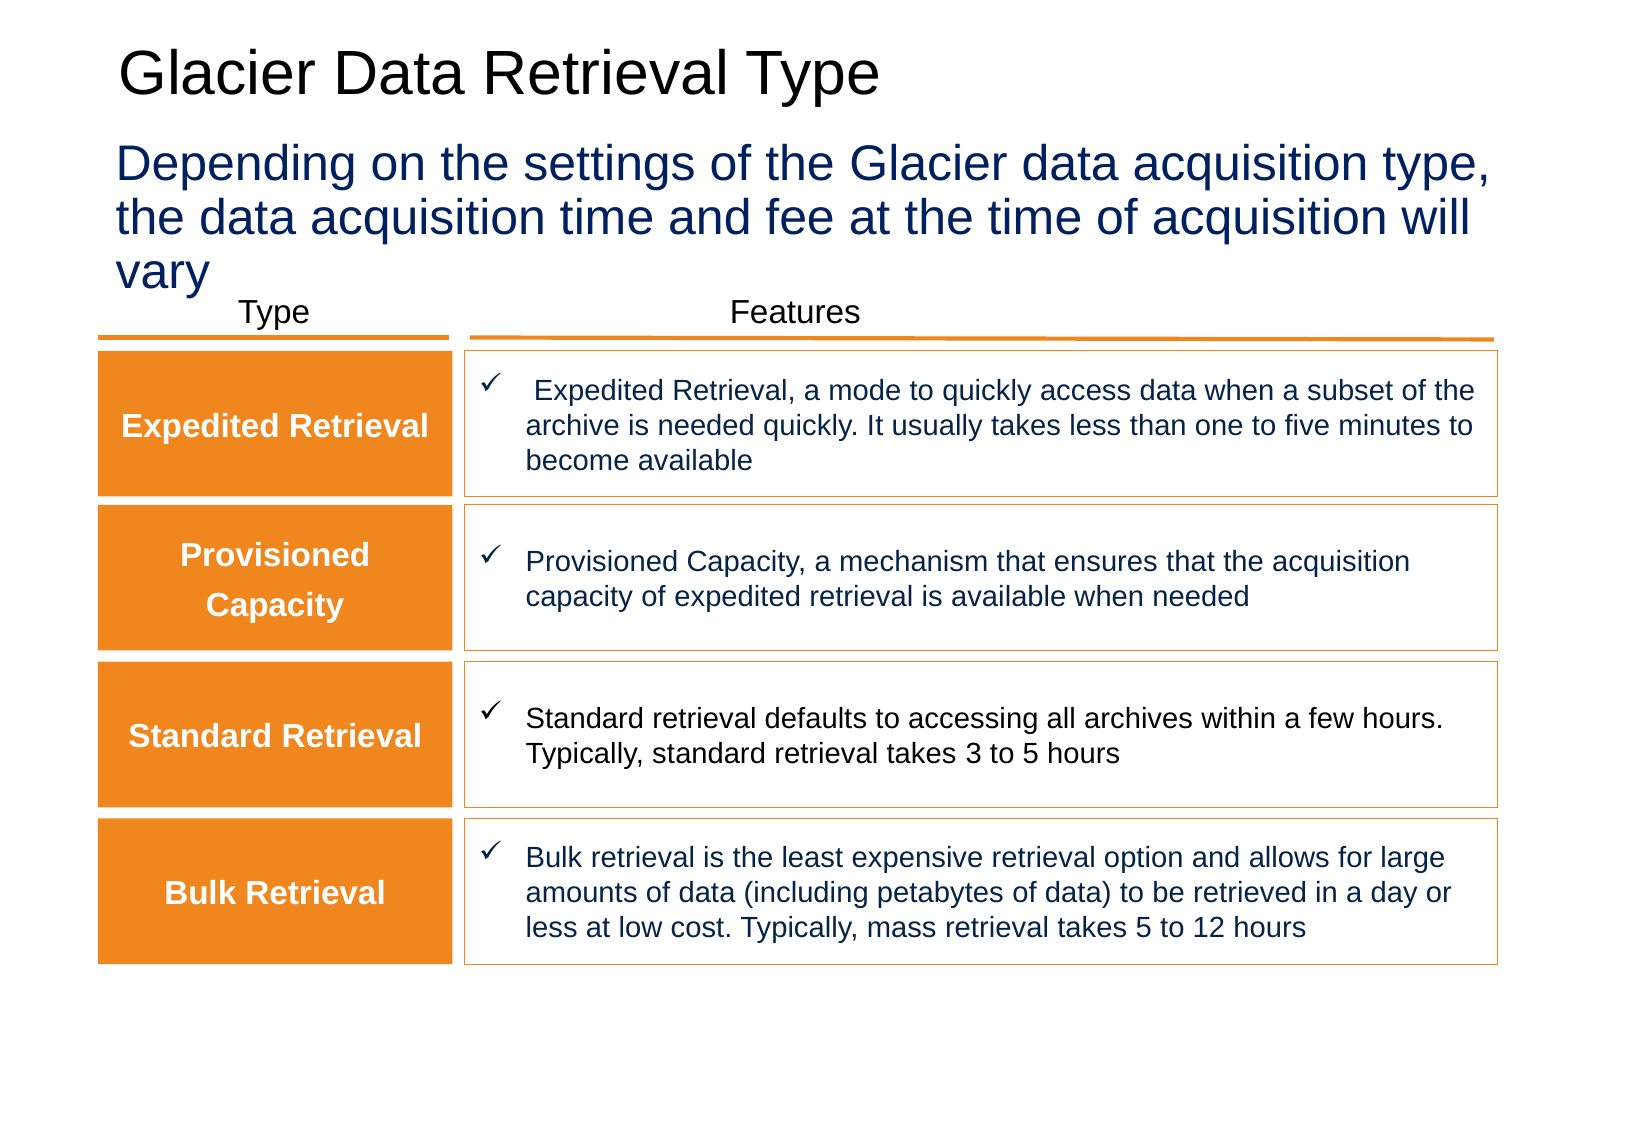

Glacier Data Retrieval Type
Depending on the settings of the Glacier data acquisition type, the data acquisition time and fee at the time of acquisition will vary
Type
Features
Expedited Retrieval
 Expedited Retrieval, a mode to quickly access data when a subset of the archive is needed quickly. It usually takes less than one to five minutes to become available
Provisioned
Capacity
Provisioned Capacity, a mechanism that ensures that the acquisition capacity of expedited retrieval is available when needed
Standard Retrieval
Standard retrieval defaults to accessing all archives within a few hours. Typically, standard retrieval takes 3 to 5 hours
Bulk Retrieval
Bulk retrieval is the least expensive retrieval option and allows for large amounts of data (including petabytes of data) to be retrieved in a day or less at low cost. Typically, mass retrieval takes 5 to 12 hours